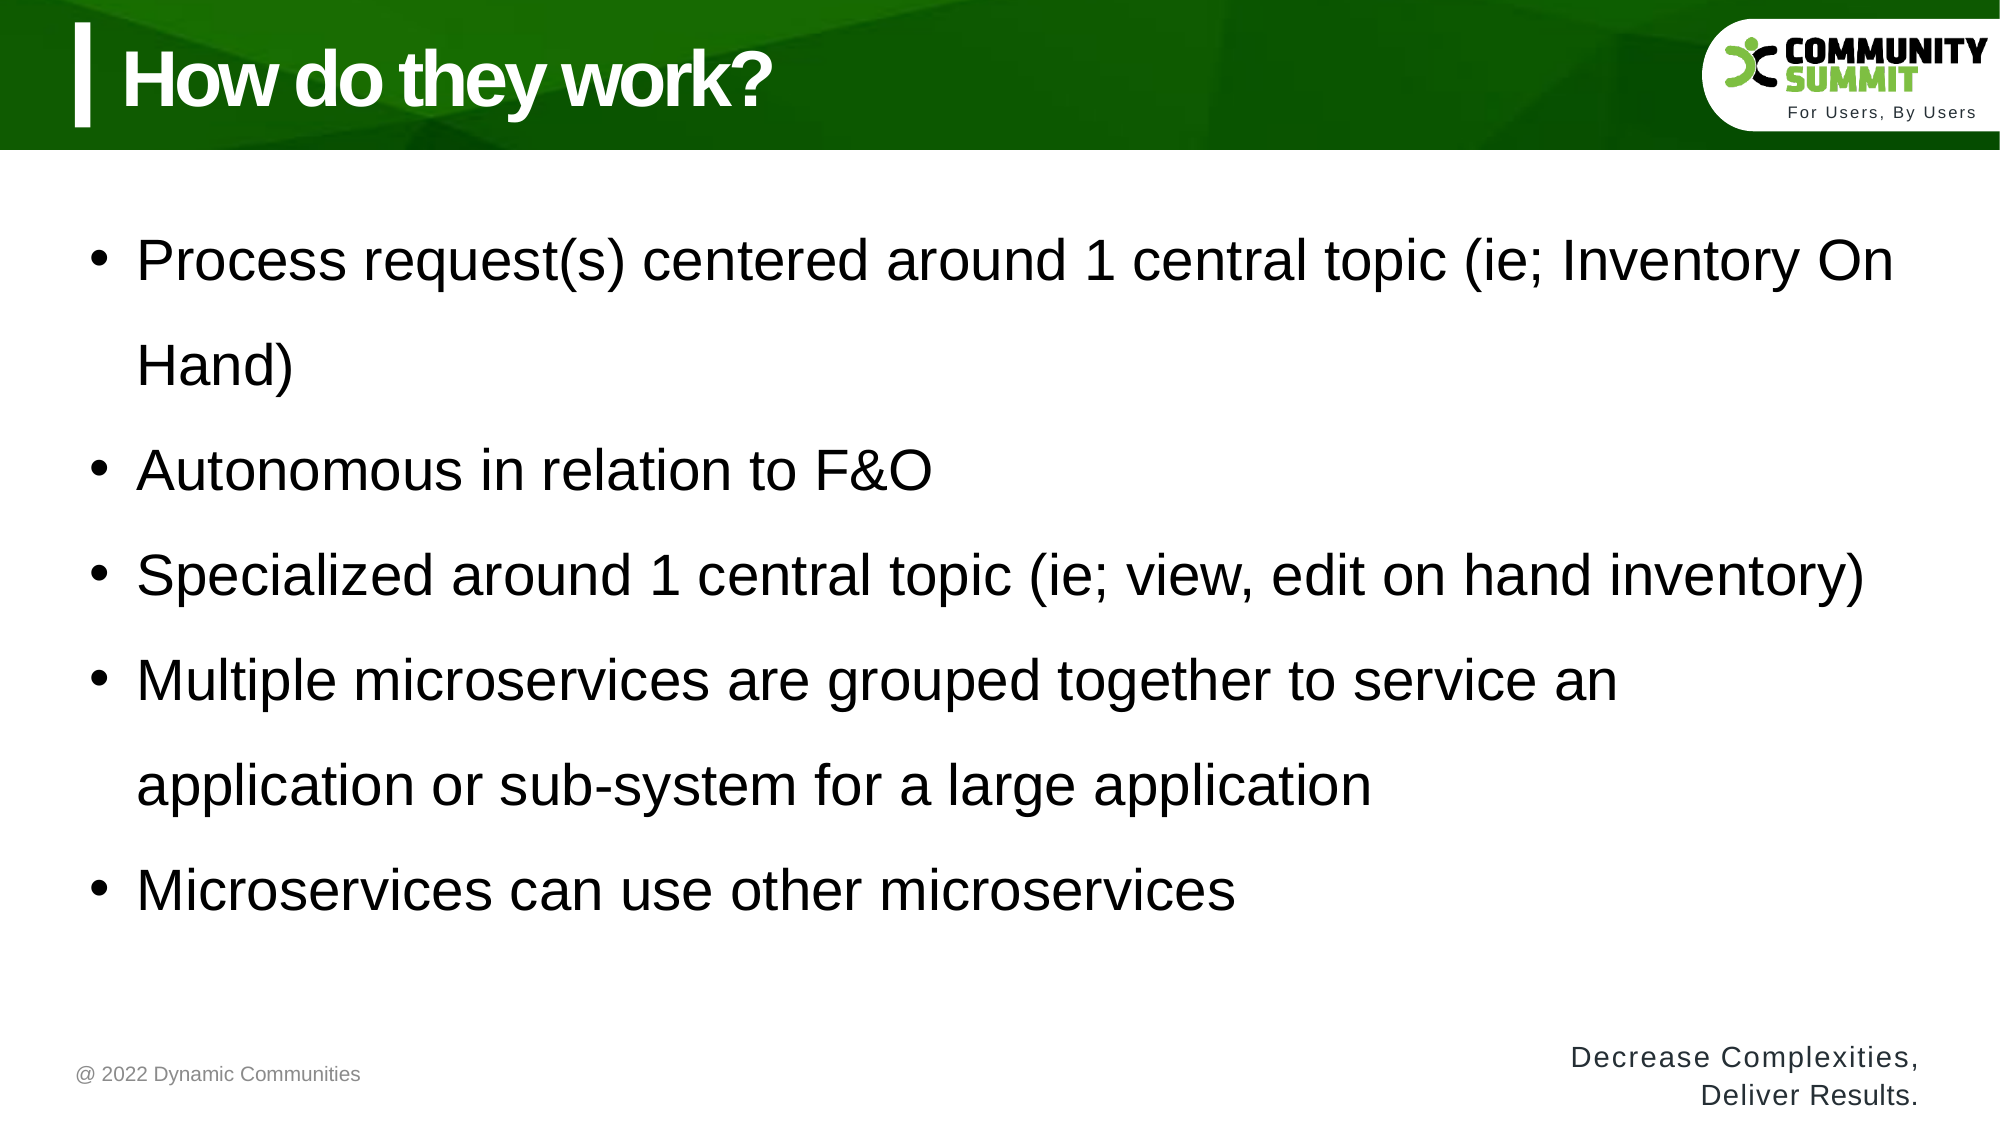

How do they work?
Process request(s) centered around 1 central topic (ie; Inventory On Hand)
Autonomous in relation to F&O
Specialized around 1 central topic (ie; view, edit on hand inventory)
Multiple microservices are grouped together to service an application or sub-system for a large application
Microservices can use other microservices